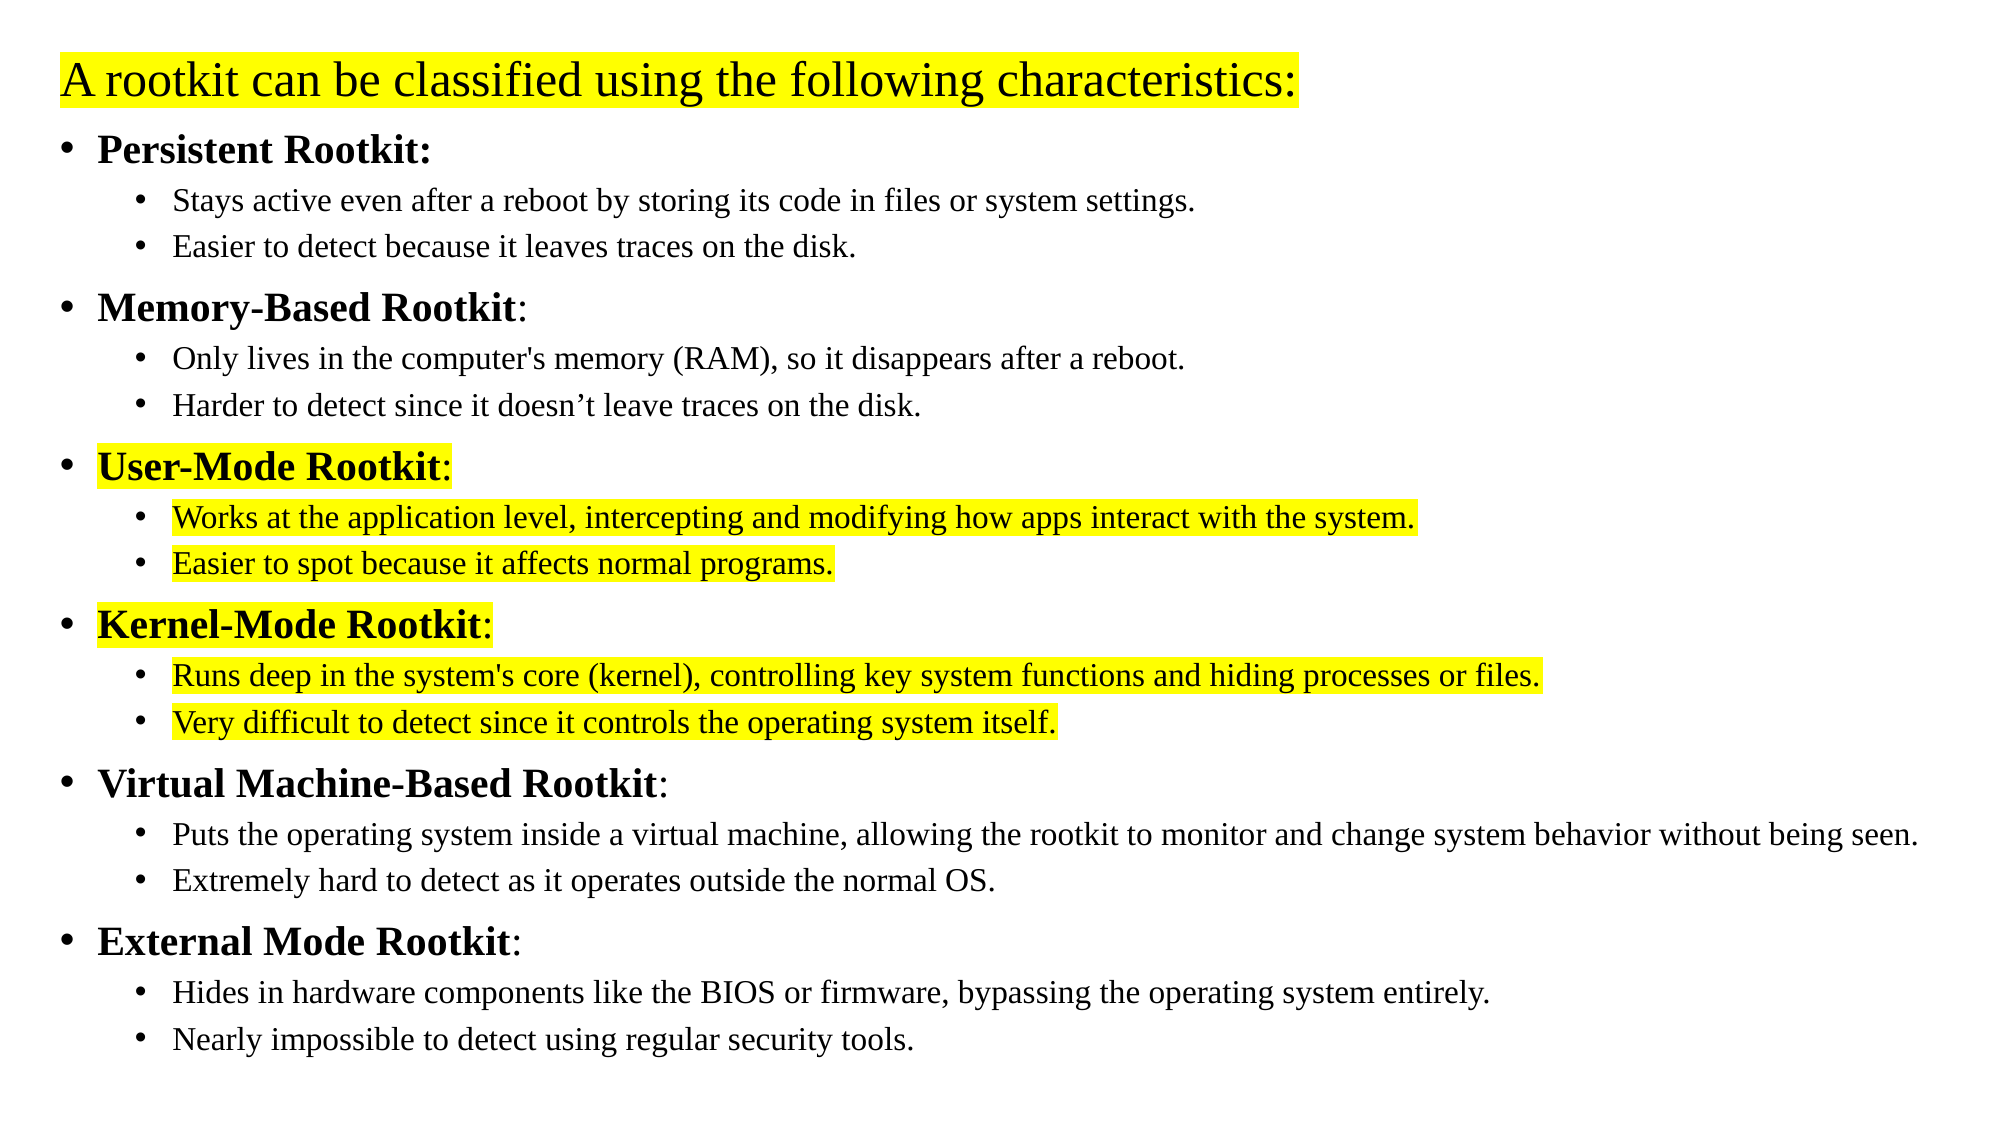

A rootkit can be classified using the following characteristics:
Persistent Rootkit:
Stays active even after a reboot by storing its code in files or system settings.
Easier to detect because it leaves traces on the disk.
Memory-Based Rootkit:
Only lives in the computer's memory (RAM), so it disappears after a reboot.
Harder to detect since it doesn’t leave traces on the disk.
User-Mode Rootkit:
Works at the application level, intercepting and modifying how apps interact with the system.
Easier to spot because it affects normal programs.
Kernel-Mode Rootkit:
Runs deep in the system's core (kernel), controlling key system functions and hiding processes or files.
Very difficult to detect since it controls the operating system itself.
Virtual Machine-Based Rootkit:
Puts the operating system inside a virtual machine, allowing the rootkit to monitor and change system behavior without being seen.
Extremely hard to detect as it operates outside the normal OS.
External Mode Rootkit:
Hides in hardware components like the BIOS or firmware, bypassing the operating system entirely.
Nearly impossible to detect using regular security tools.